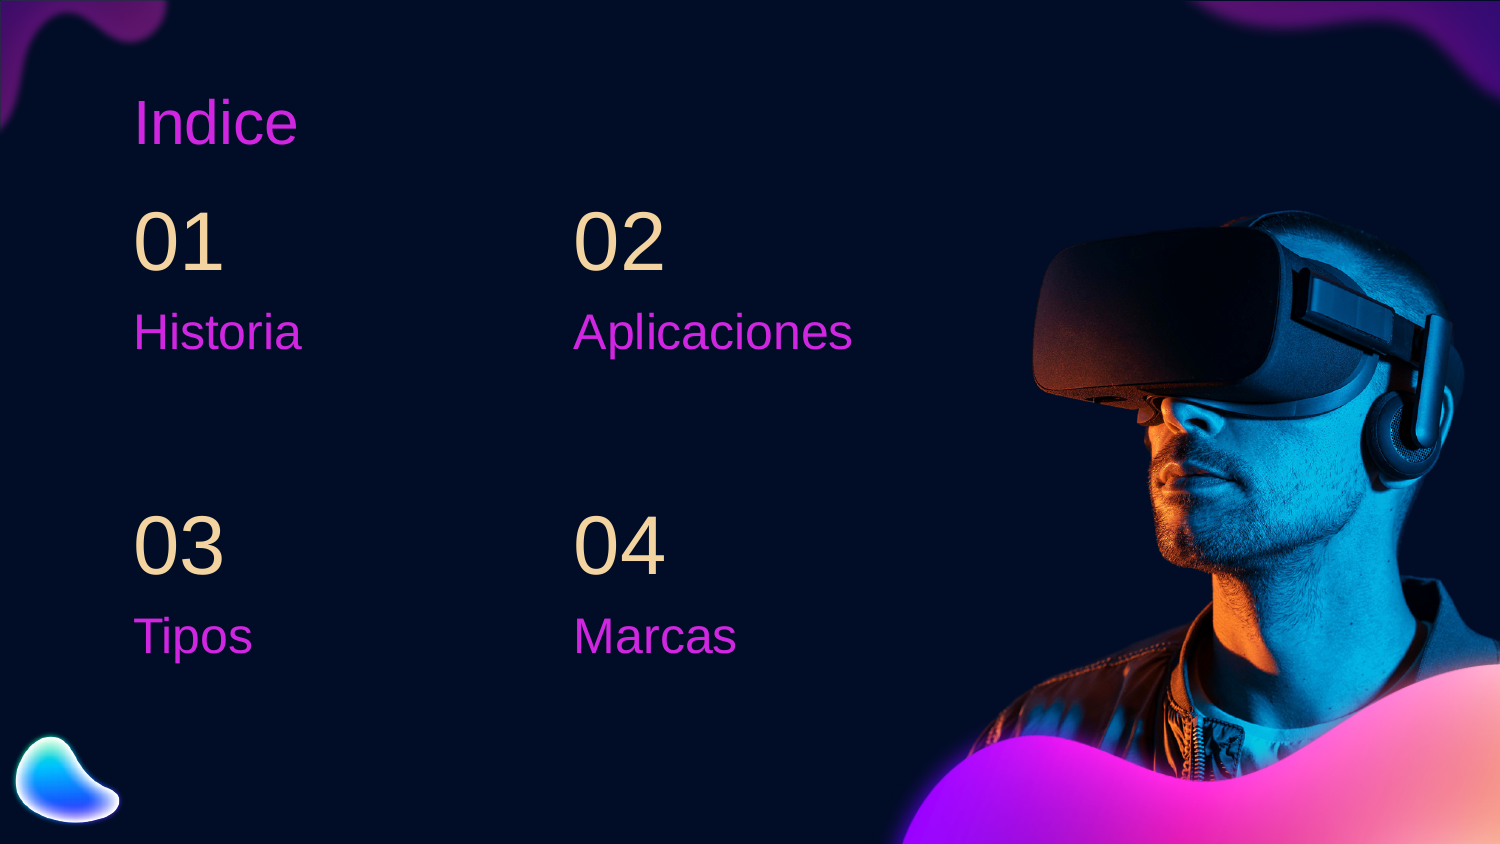

Indice
01
02
# Historia
Aplicaciones
03
04
Tipos
Marcas